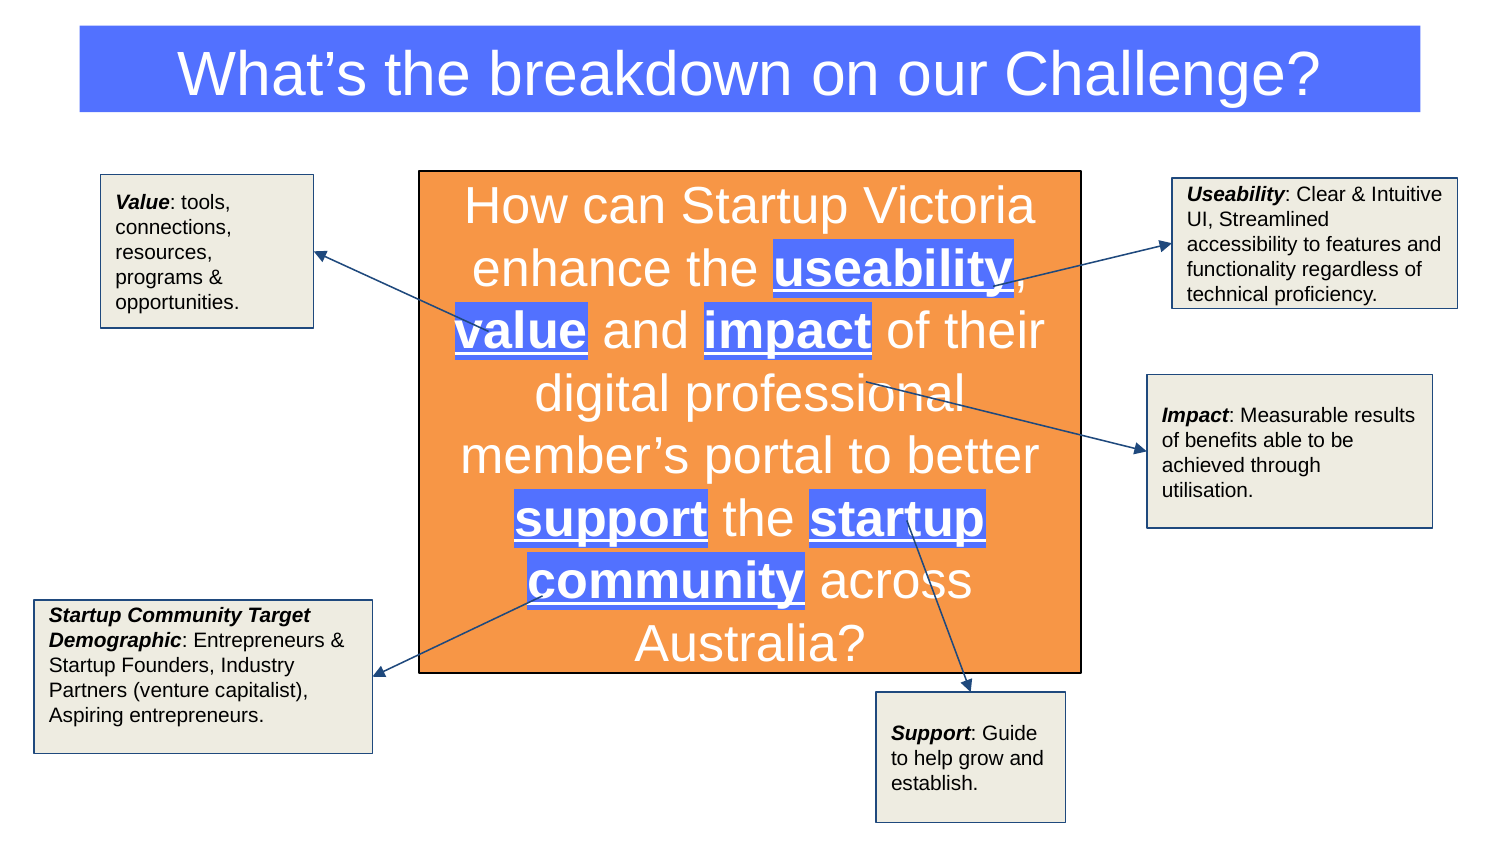

What’s the breakdown on our Challenge?
How can Startup Victoria enhance the useability, value and impact of their digital professional member’s portal to better support the startup community across Australia?
Value: tools, connections, resources, programs & opportunities.
Useability: Clear & Intuitive UI, Streamlined accessibility to features and functionality regardless of technical proficiency.
Impact: Measurable results of benefits able to be achieved through utilisation.
Startup Community Target Demographic: Entrepreneurs & Startup Founders, Industry Partners (venture capitalist), Aspiring entrepreneurs.

Support: Guide to help grow and establish.